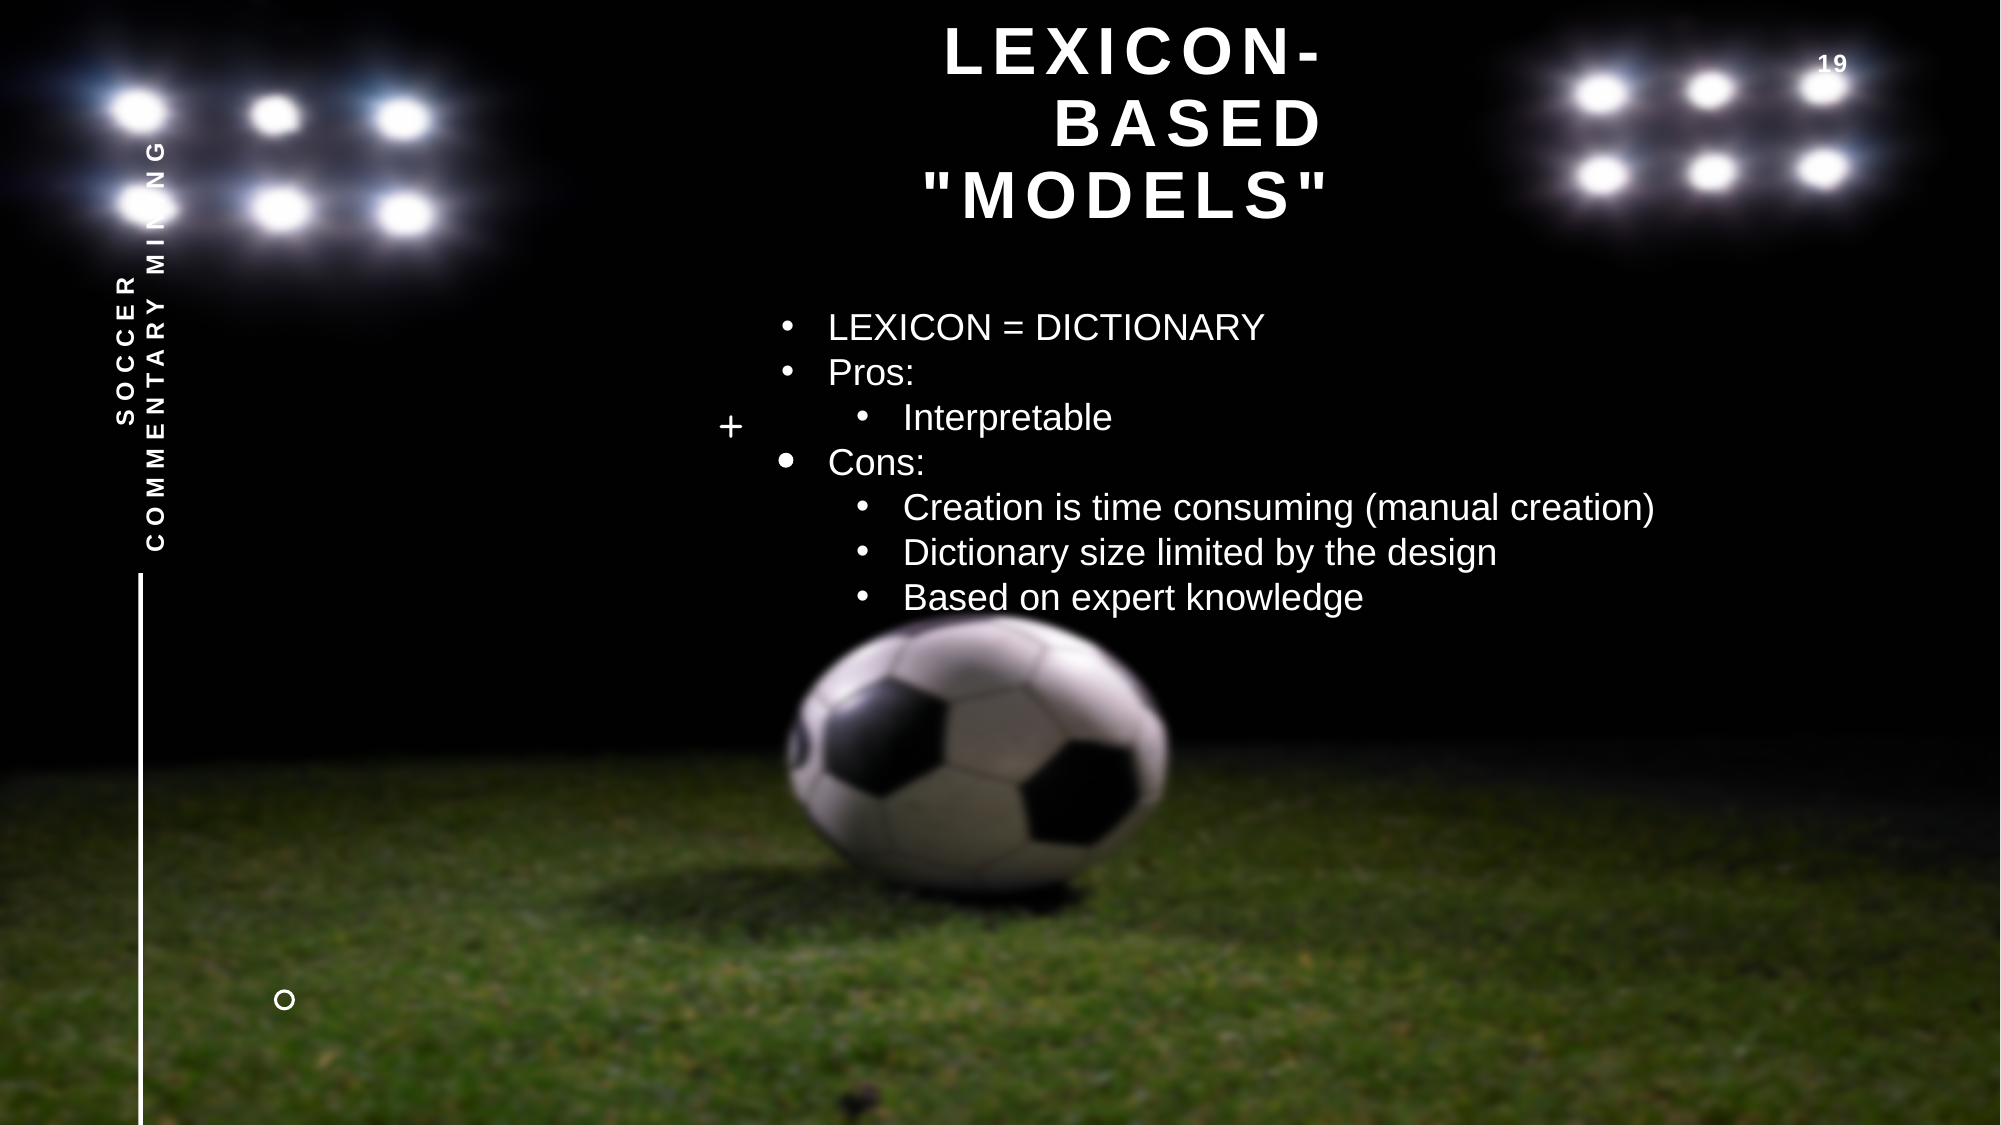

# Lexicon-based "models"
19
LEXICON = DICTIONARY
Pros:
Interpretable
Cons:
Creation is time consuming (manual creation)
Dictionary size limited by the design
Based on expert knowledge
SOCCER COMMENTARY MINING